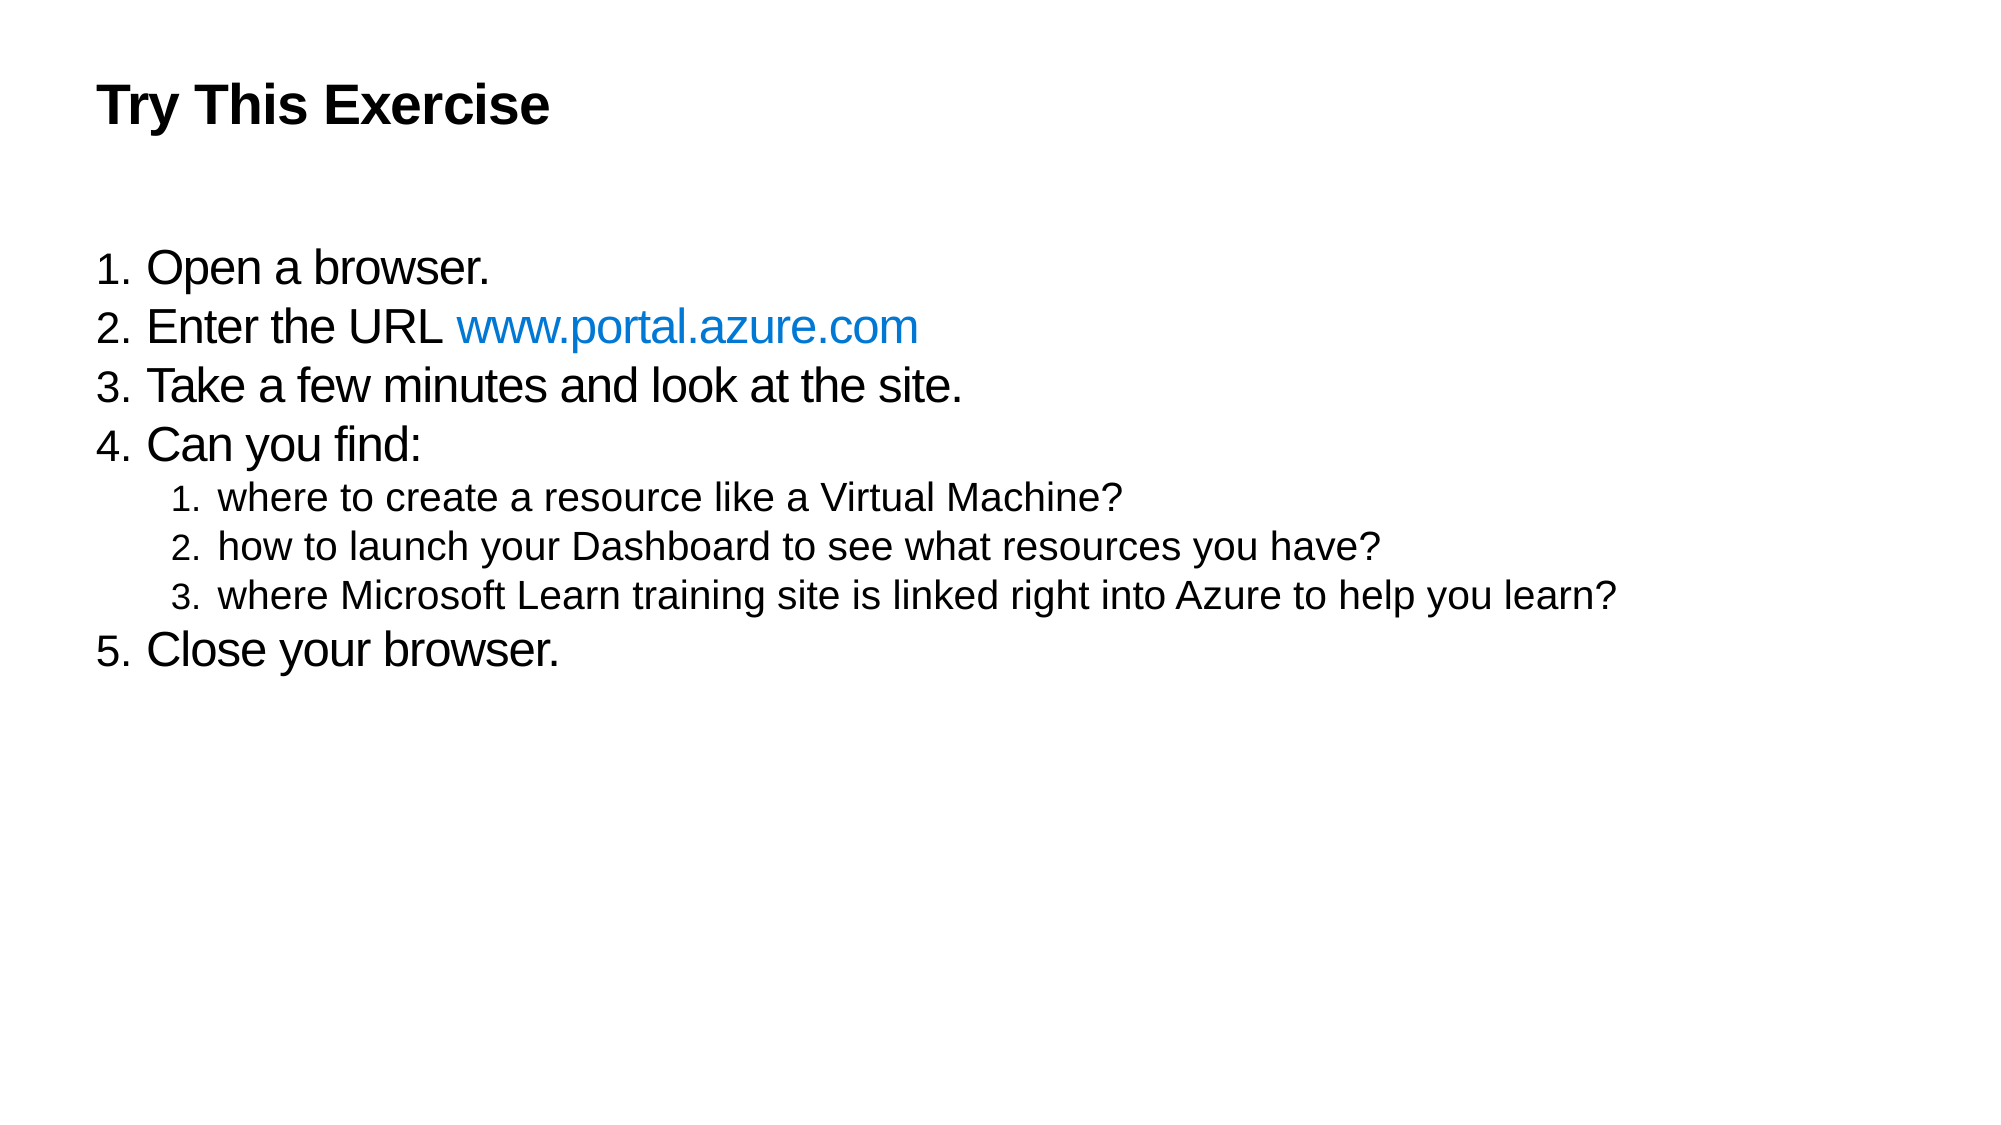

# Try This Exercise
 Open a browser.
 Enter the URL www.portal.azure.com
 Take a few minutes and look at the site.
 Can you find:
where to create a resource like a Virtual Machine?
how to launch your Dashboard to see what resources you have?
where Microsoft Learn training site is linked right into Azure to help you learn?
 Close your browser.